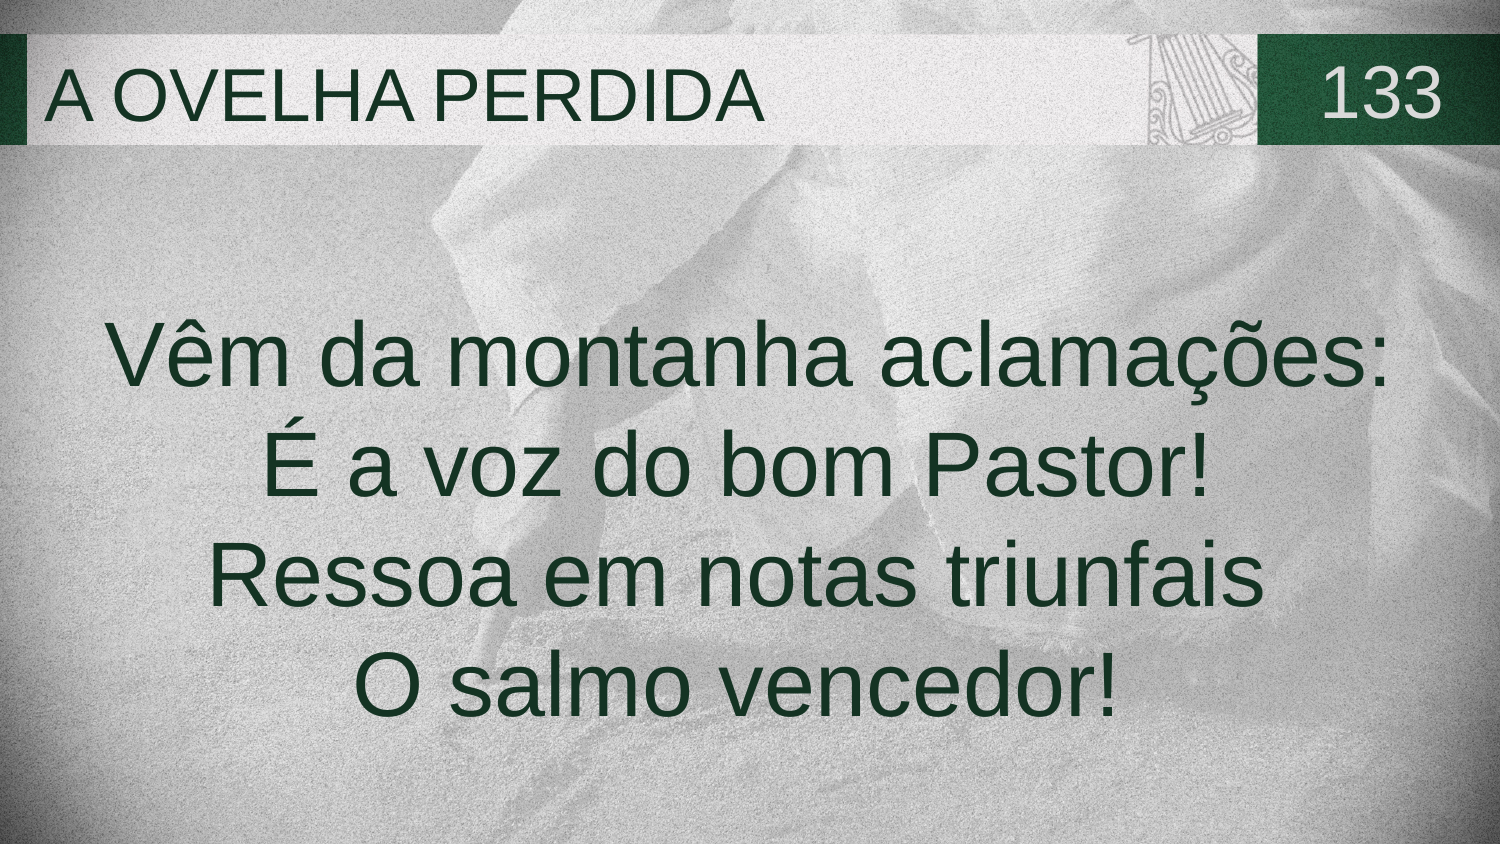

# A OVELHA PERDIDA
133
Vêm da montanha aclamações:
É a voz do bom Pastor!
Ressoa em notas triunfais
O salmo vencedor!